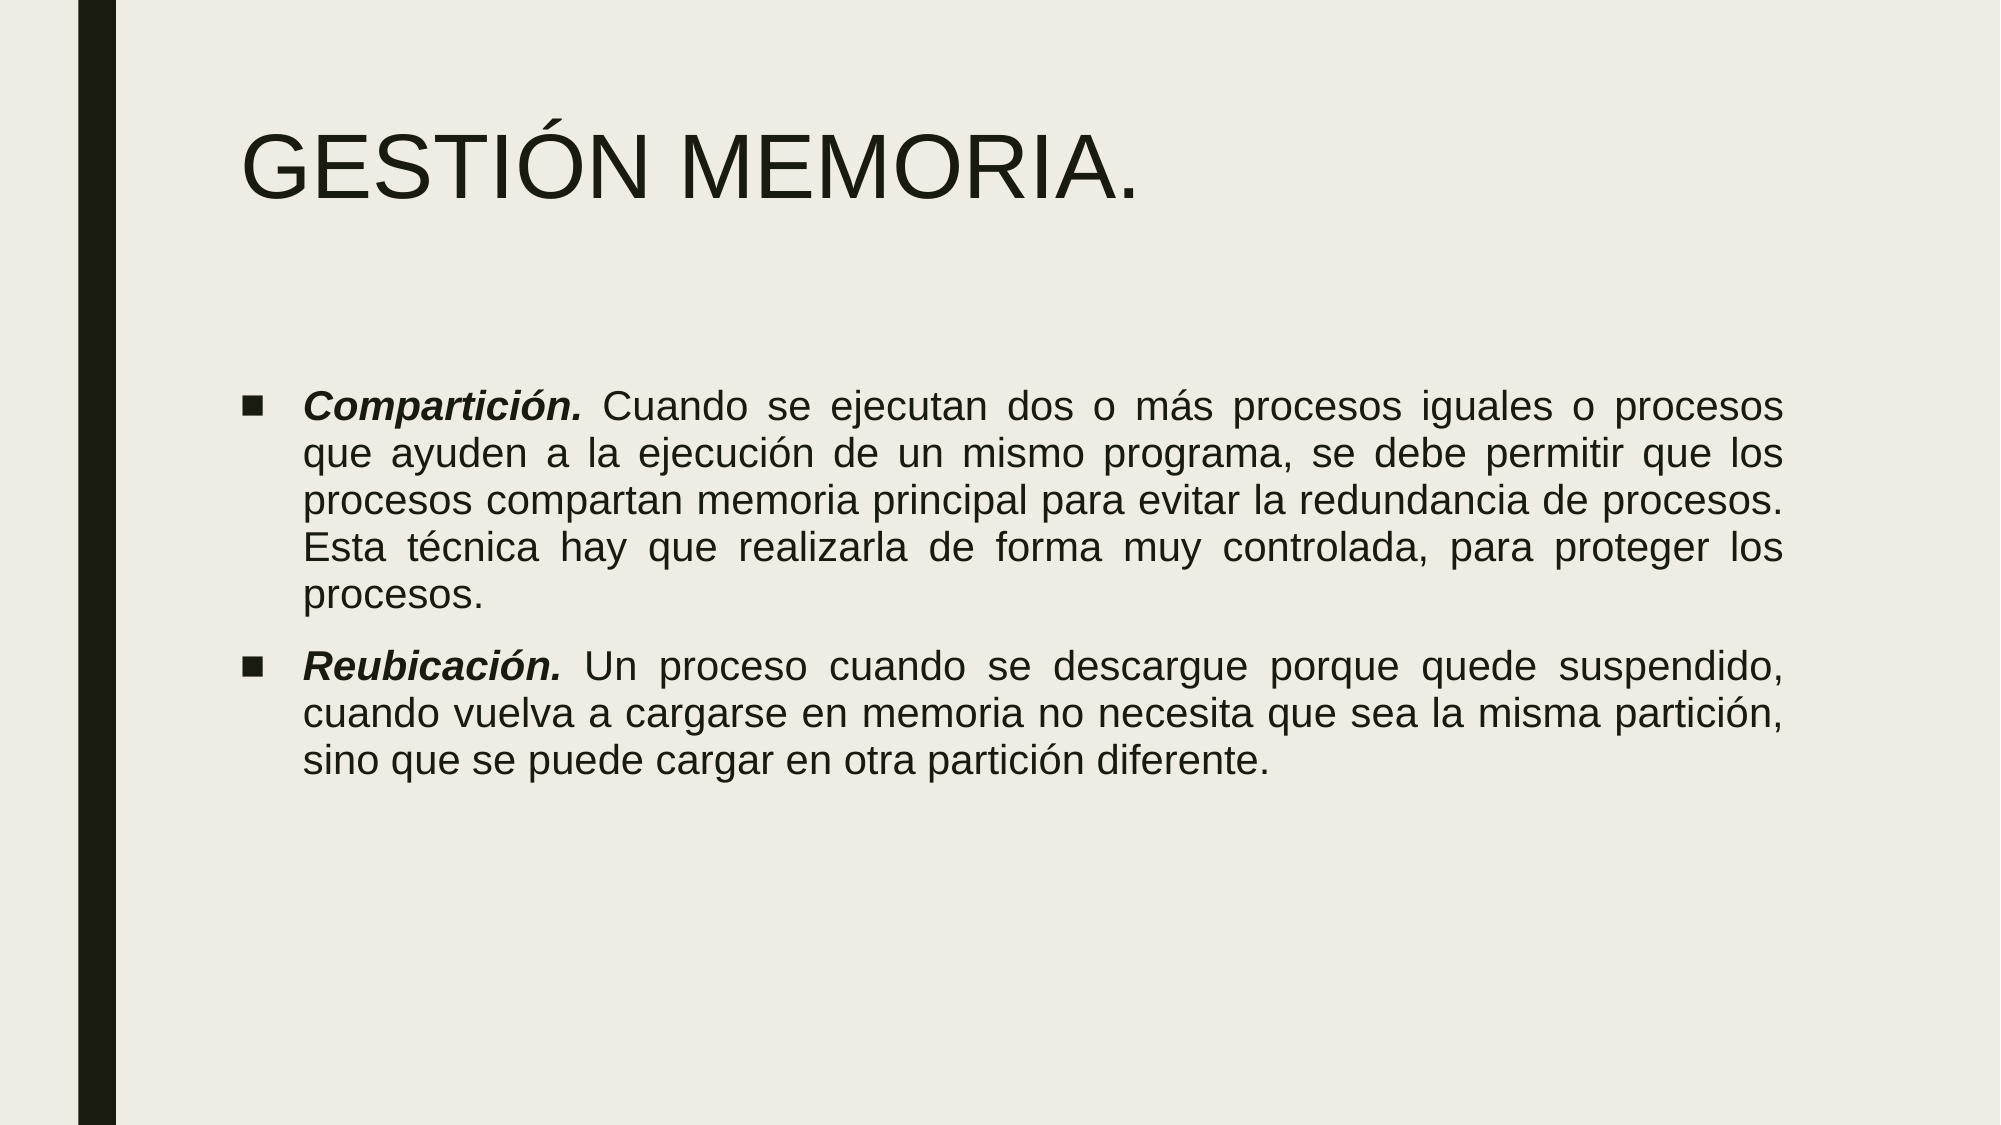

# GESTIÓN MEMORIA.
Compartición. Cuando se ejecutan dos o más procesos iguales o procesos que ayuden a la ejecución de un mismo programa, se debe permitir que los procesos compartan memoria principal para evitar la redundancia de procesos. Esta técnica hay que realizarla de forma muy controlada, para proteger los procesos.
Reubicación. Un proceso cuando se descargue porque quede suspendido, cuando vuelva a cargarse en memoria no necesita que sea la misma partición, sino que se puede cargar en otra partición diferente.